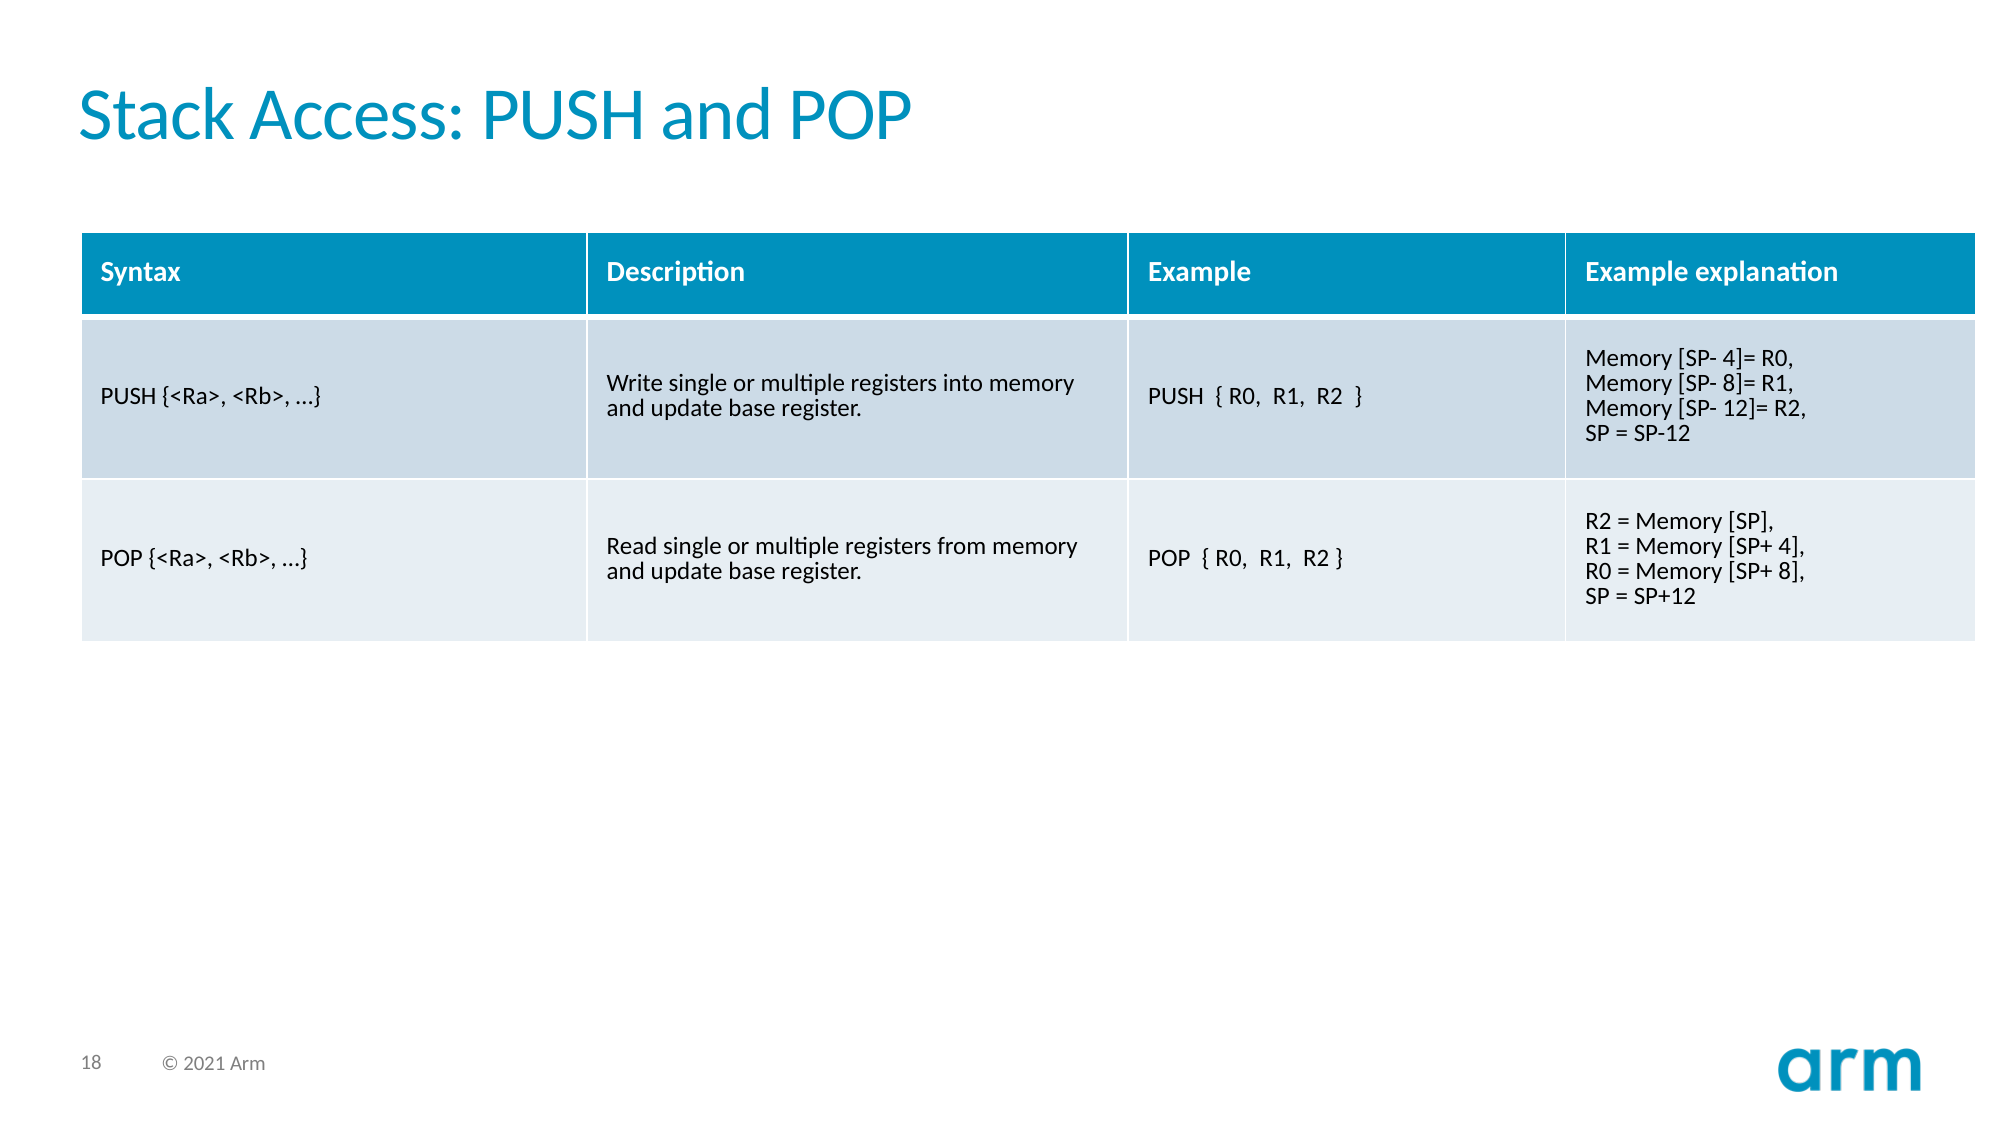

# Stack Access: PUSH and POP
| Syntax | Description | Example | Example explanation |
| --- | --- | --- | --- |
| PUSH {<Ra>, <Rb>, …} | Write single or multiple registers into memory and update base register. | PUSH { R0, R1, R2 } | Memory [SP- 4]= R0, Memory [SP- 8]= R1, Memory [SP- 12]= R2, SP = SP-12 |
| POP {<Ra>, <Rb>, …} | Read single or multiple registers from memory and update base register. | POP { R0, R1, R2 } | R2 = Memory [SP], R1 = Memory [SP+ 4], R0 = Memory [SP+ 8], SP = SP+12 |